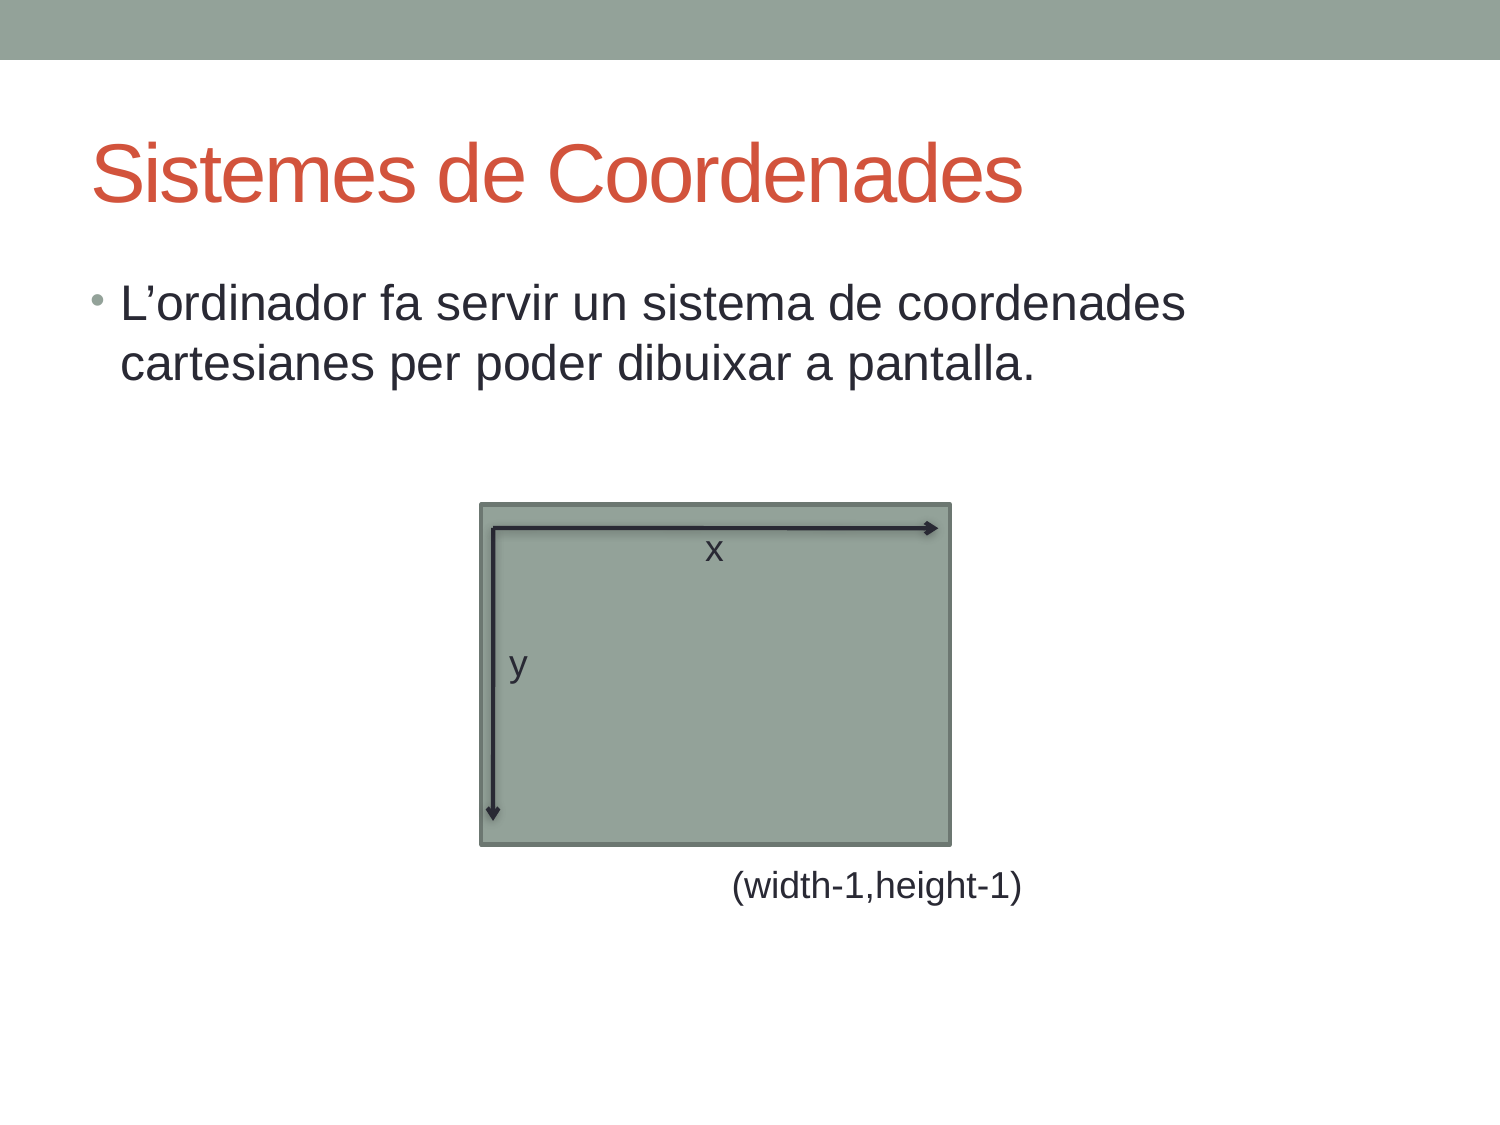

# Sistemes de Coordenades
L’ordinador fa servir un sistema de coordenades cartesianes per poder dibuixar a pantalla.

x
y
(width-1,height-1)